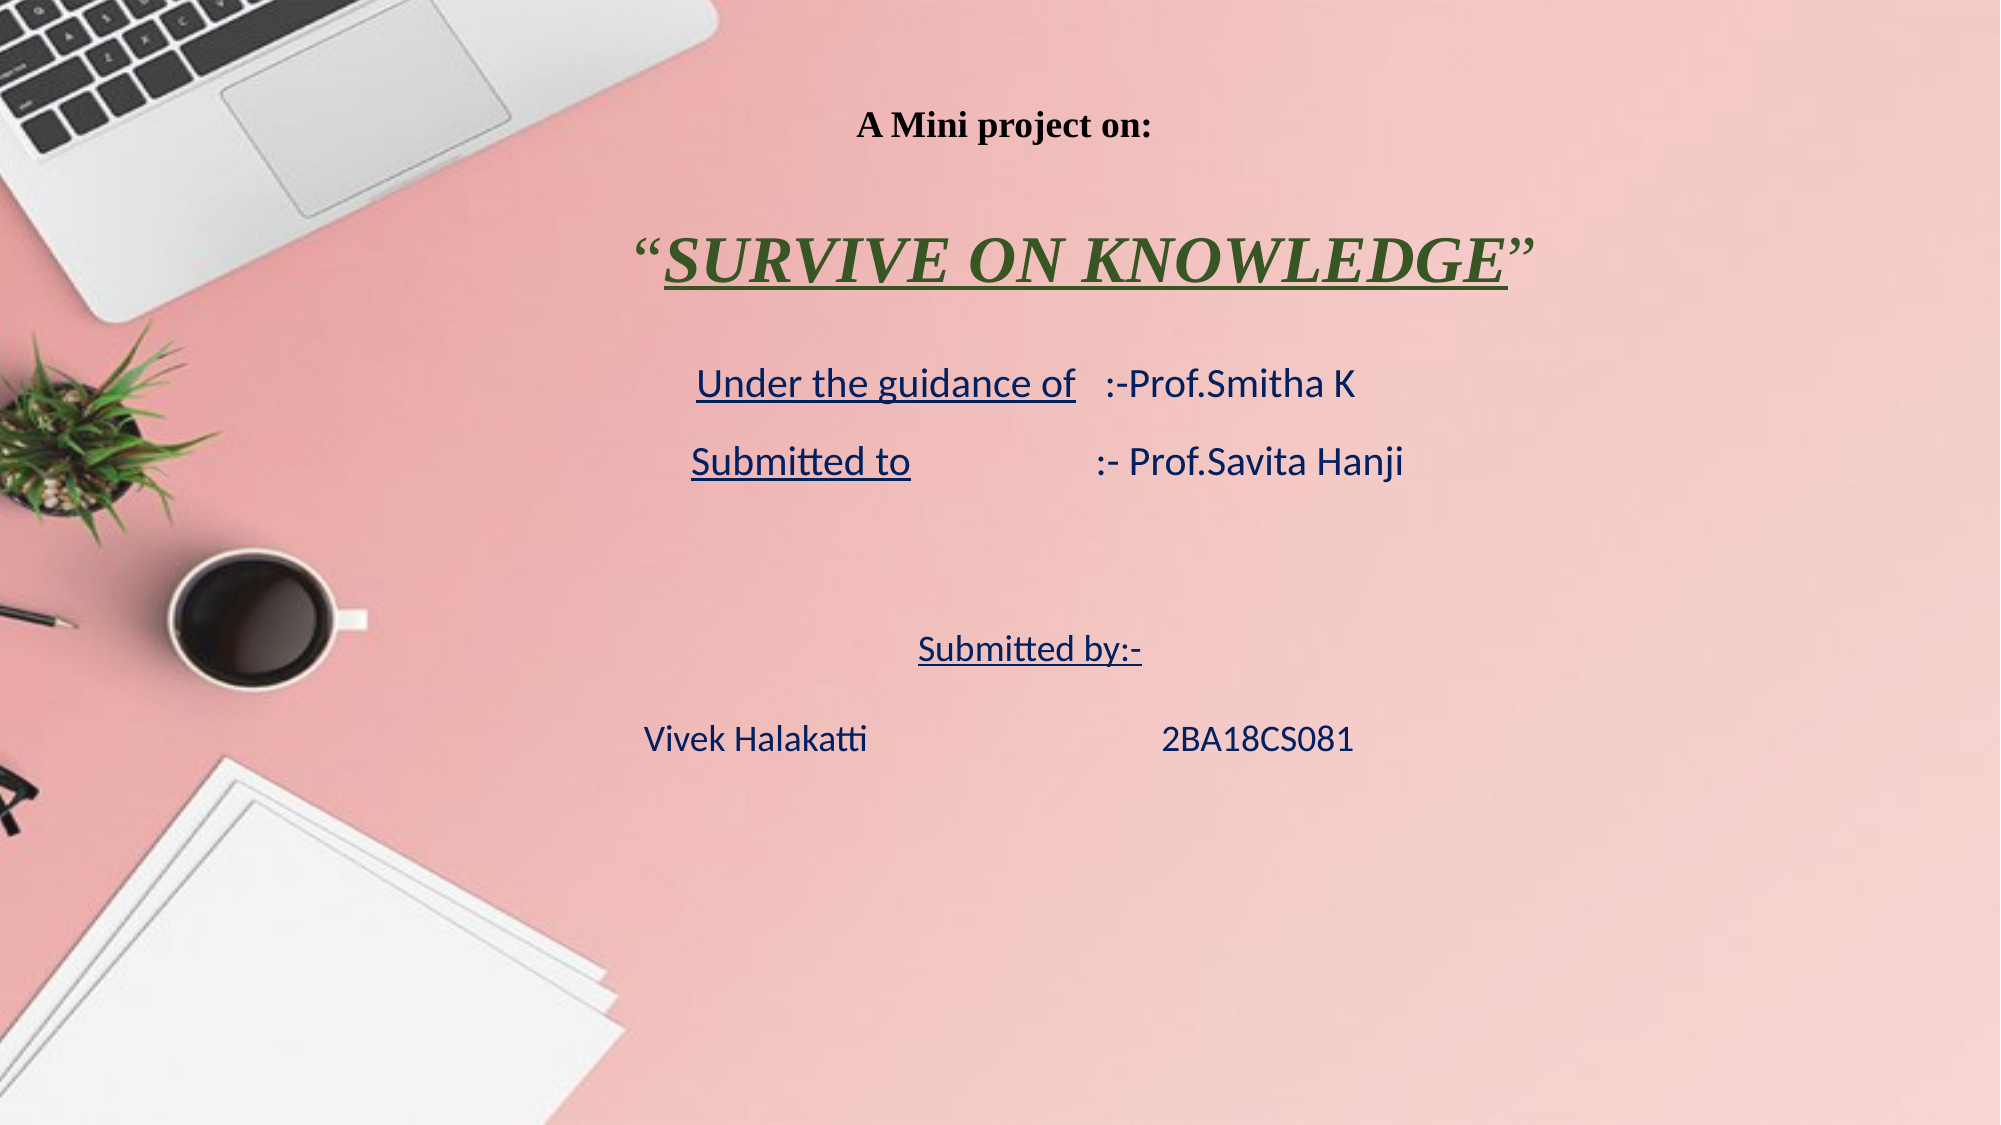

A Mini project on:

                             	“SURVIVE ON KNOWLEDGE”

 		               	 Under the guidance of   :-Prof.Smitha K
			Submitted to   	           :- Prof.Savita Hanji
		   Submitted by:-

      Vivek Halakatti		              2BA18CS081